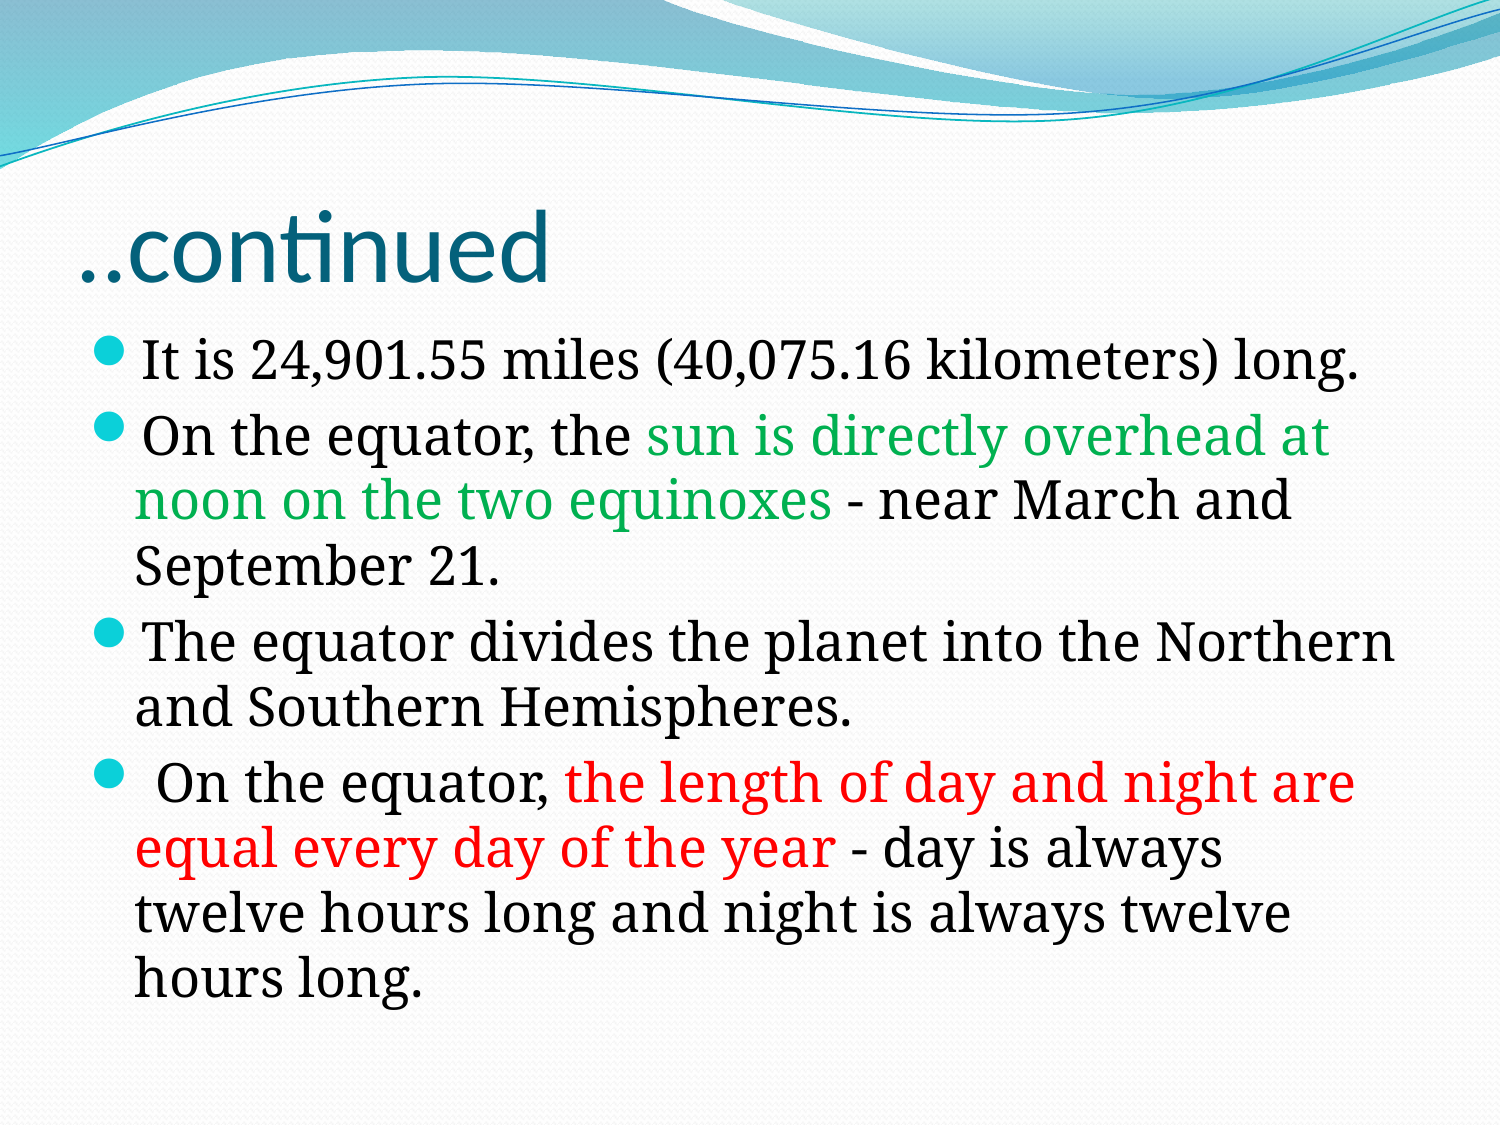

# ..continued
It is 24,901.55 miles (40,075.16 kilometers) long.
On the equator, the sun is directly overhead at noon on the two equinoxes - near March and September 21.
The equator divides the planet into the Northern and Southern Hemispheres.
 On the equator, the length of day and night are equal every day of the year - day is always twelve hours long and night is always twelve hours long.